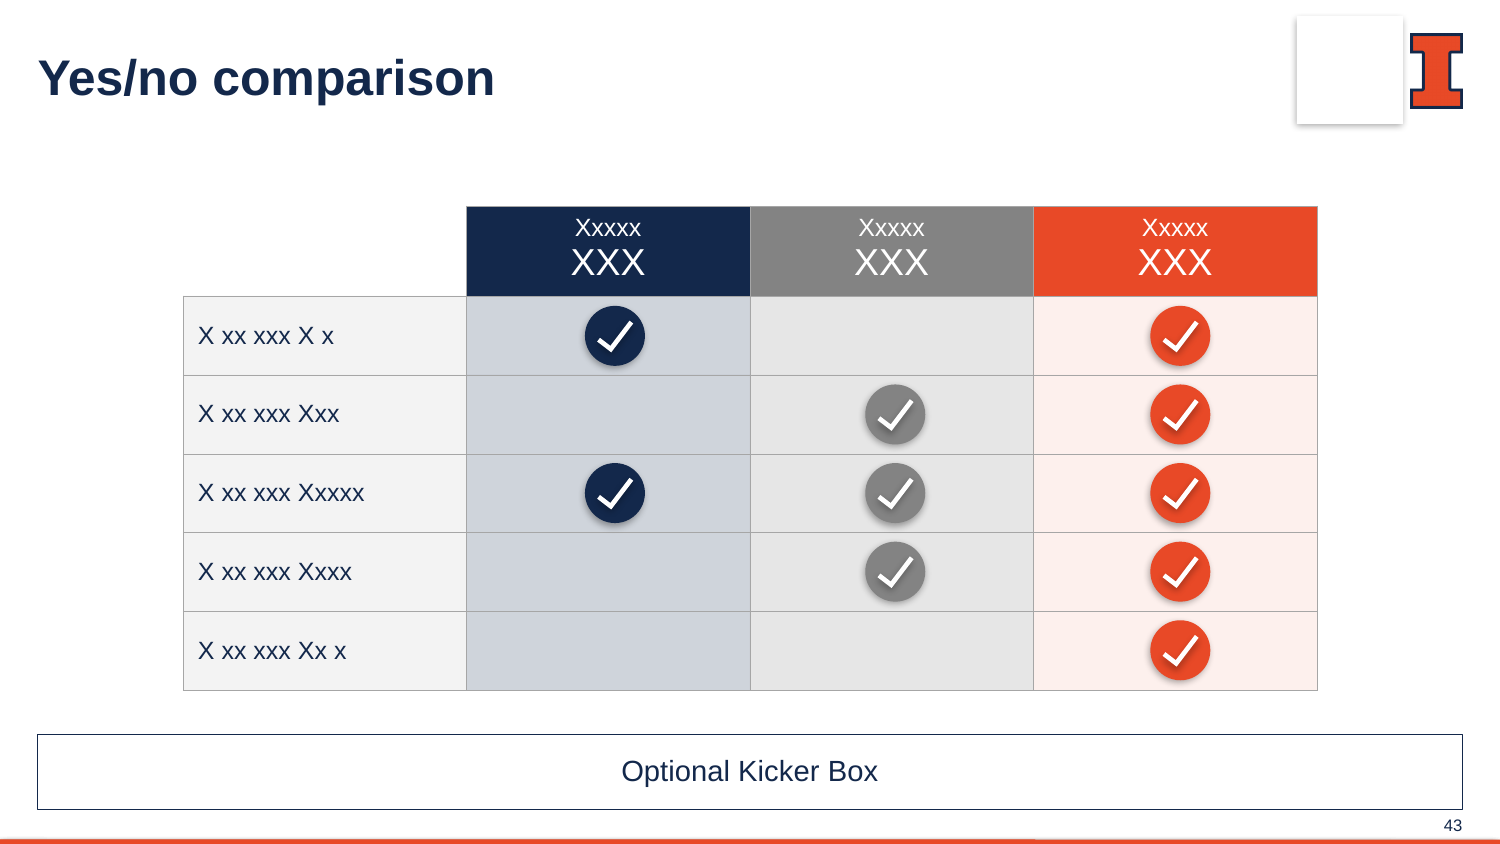

# Yes/no comparison
|  | Xxxxx XXX | Xxxxx XXX | Xxxxx XXX |
| --- | --- | --- | --- |
| X xx xxx X x |  |  |  |
| X xx xxx Xxx |  |  |  |
| X xx xxx Xxxxx |  |  |  |
| X xx xxx Xxxx |  |  |  |
| X xx xxx Xx x |  |  |  |

Optional Kicker Box

43